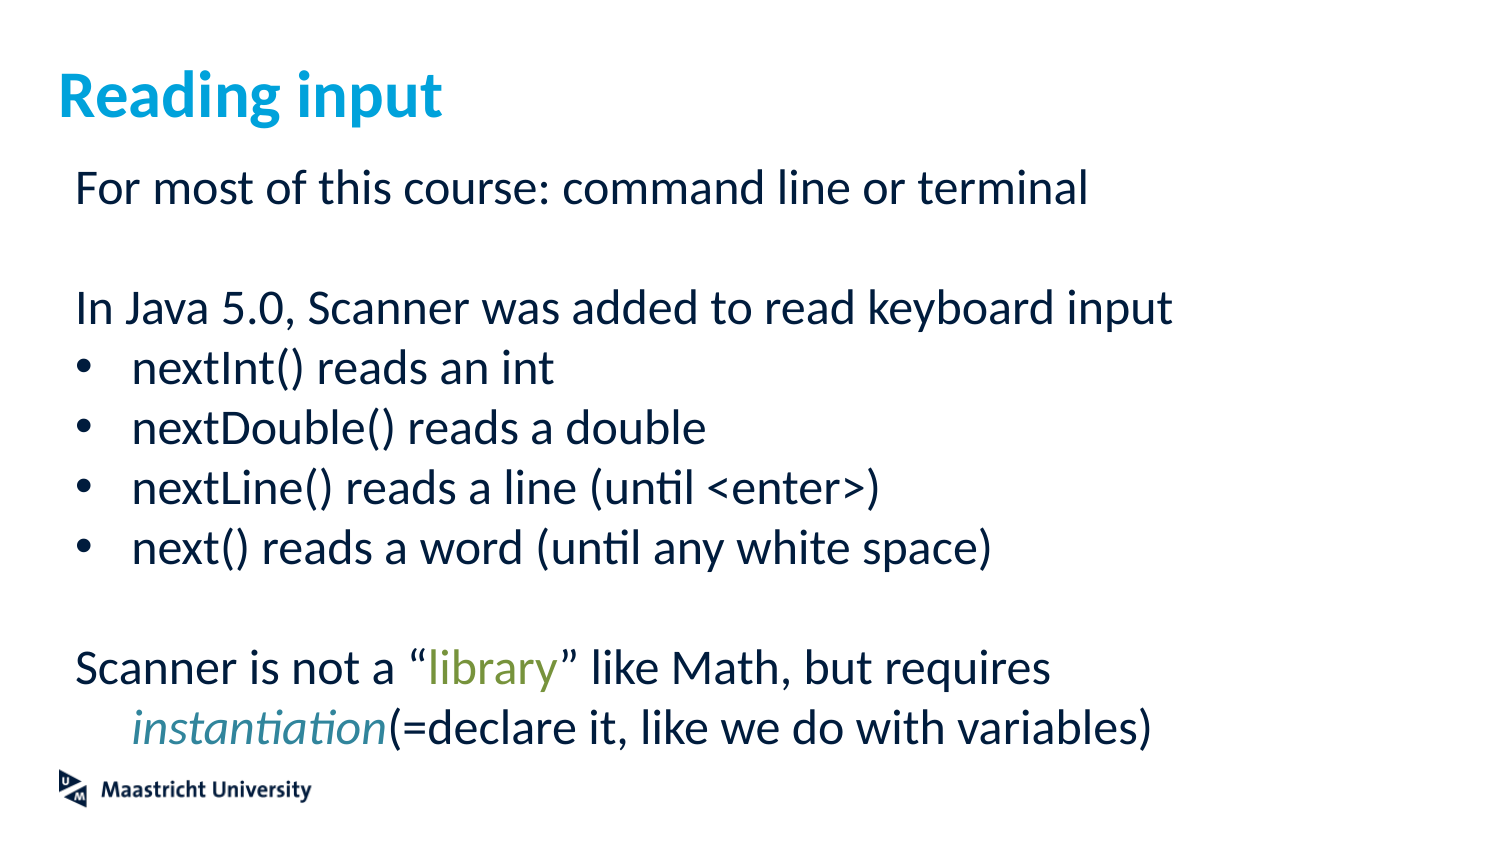

# Reading input
For most of this course: command line or terminal

In Java 5.0, Scanner was added to read keyboard input
nextInt() reads an int
nextDouble() reads a double
nextLine() reads a line (until <enter>)
next() reads a word (until any white space)

Scanner is not a “library” like Math, but requires instantiation(=declare it, like we do with variables)